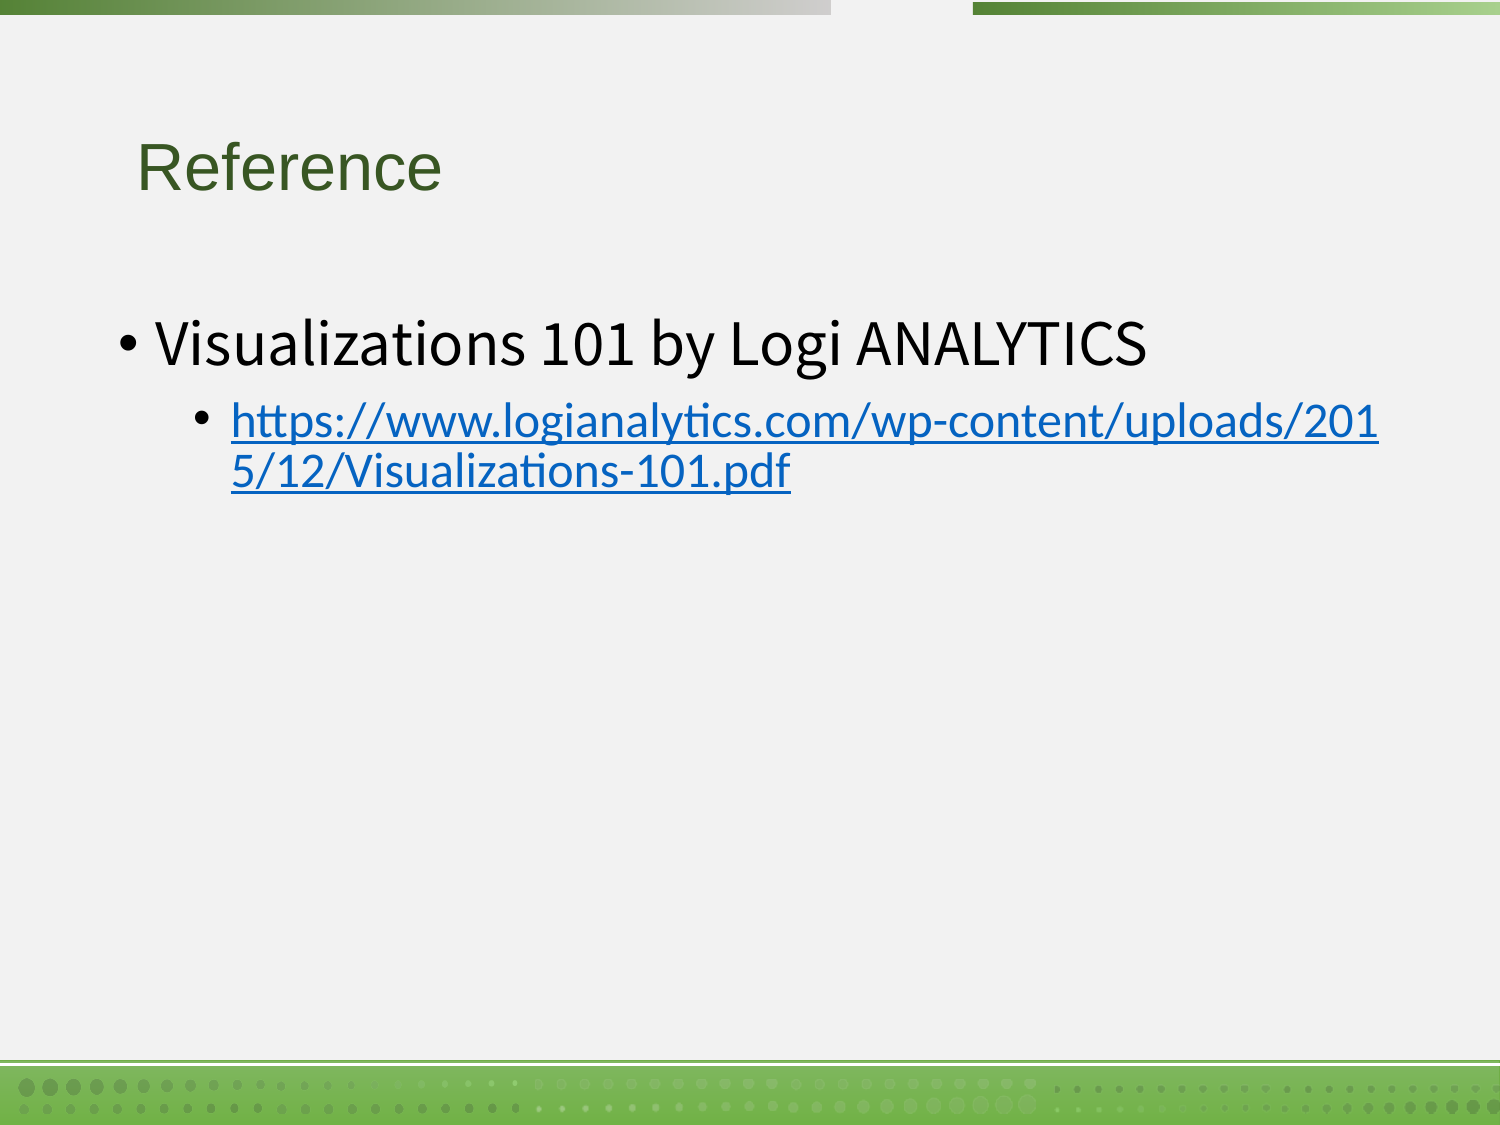

# Reference
Visualizations 101 by Logi ANALYTICS
https://www.logianalytics.com/wp-content/uploads/2015/12/Visualizations-101.pdf